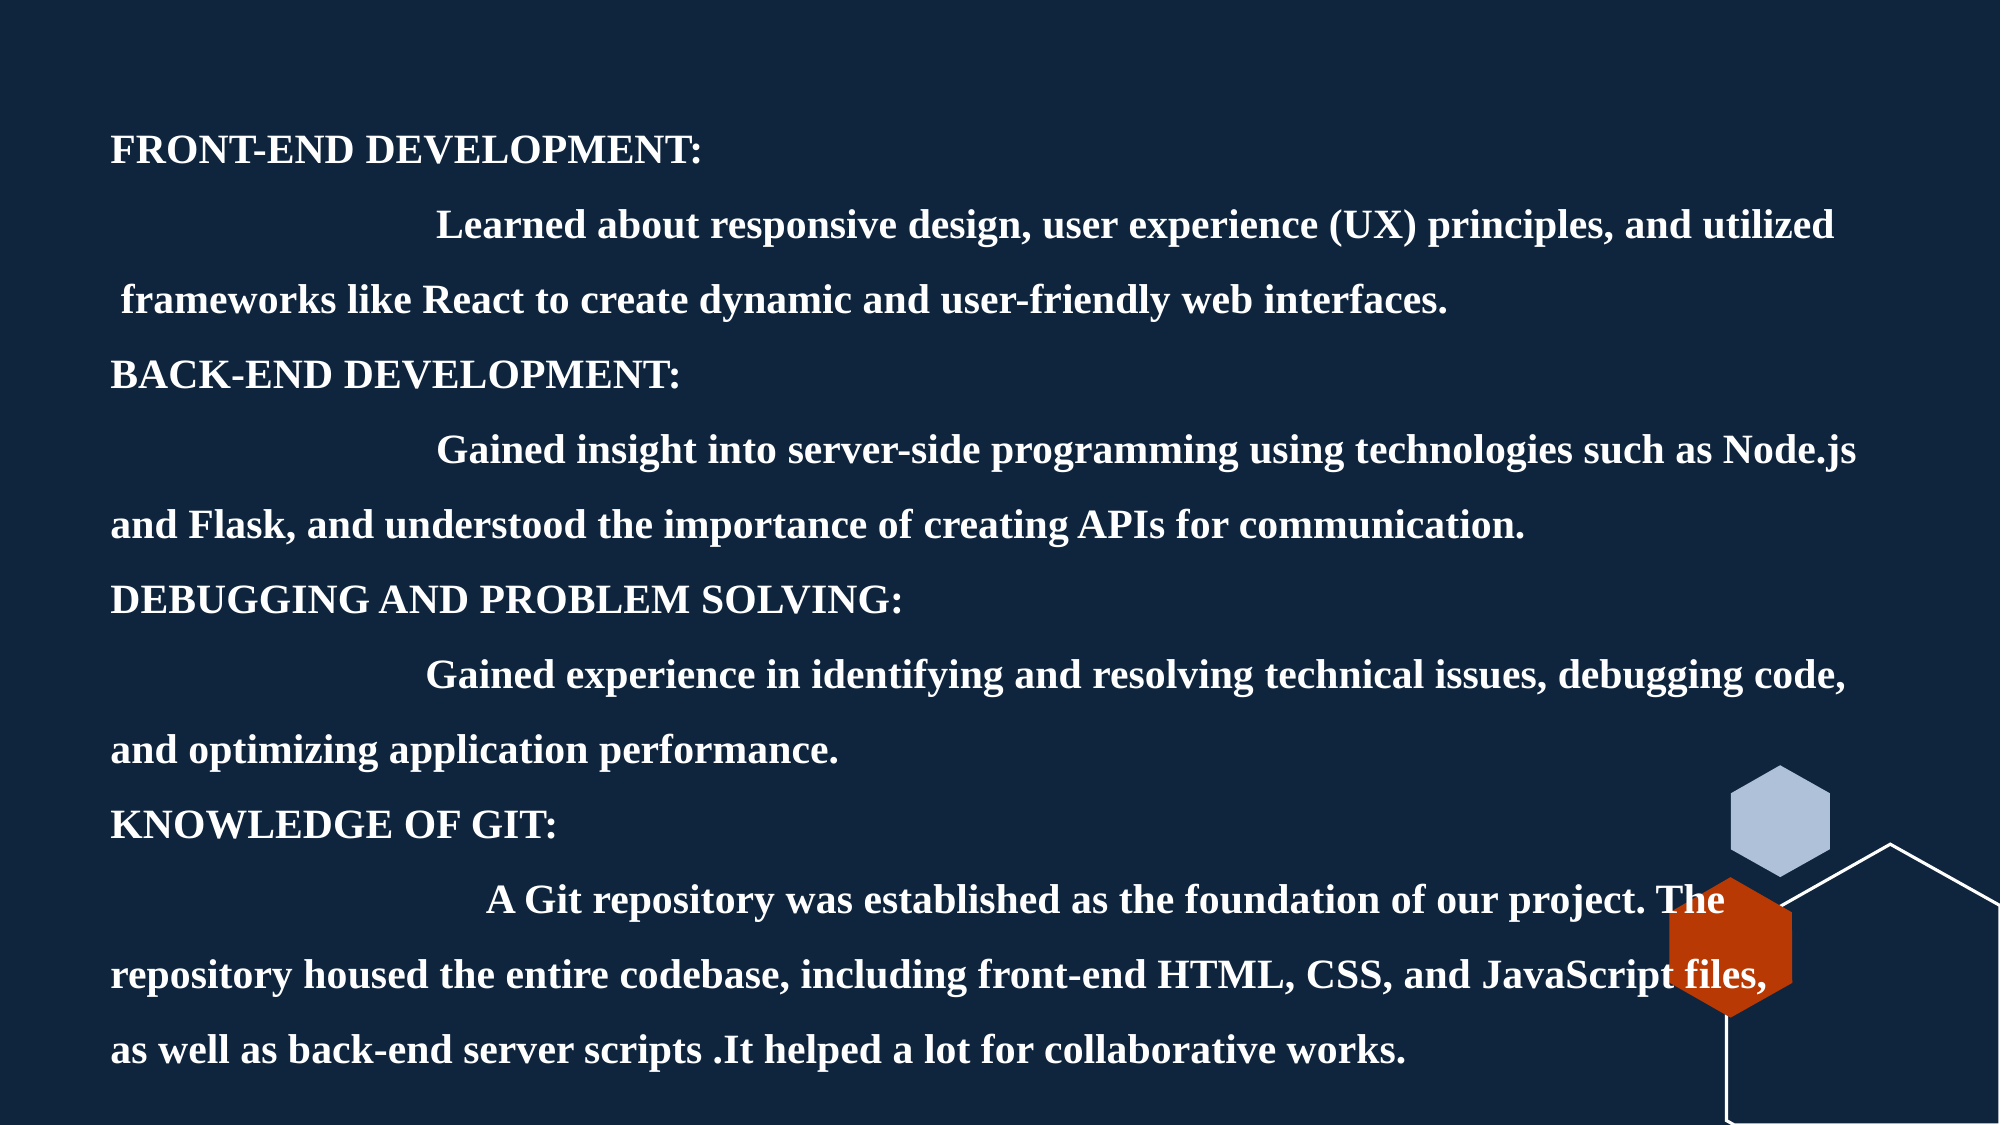

# FRONT-END DEVELOPMENT:
                               Learned about responsive design, user experience (UX) principles, and utilized  frameworks like React to create dynamic and user-friendly web interfaces.
BACK-END DEVELOPMENT:
                               Gained insight into server-side programming using technologies such as Node.js and Flask, and understood the importance of creating APIs for communication.
DEBUGGING AND PROBLEM SOLVING:
                              Gained experience in identifying and resolving technical issues, debugging code, and optimizing application performance.
KNOWLEDGE OF GIT:
                                    A Git repository was established as the foundation of our project. The repository housed the entire codebase, including front-end HTML, CSS, and JavaScript files, as well as back-end server scripts .It helped a lot for collaborative works.